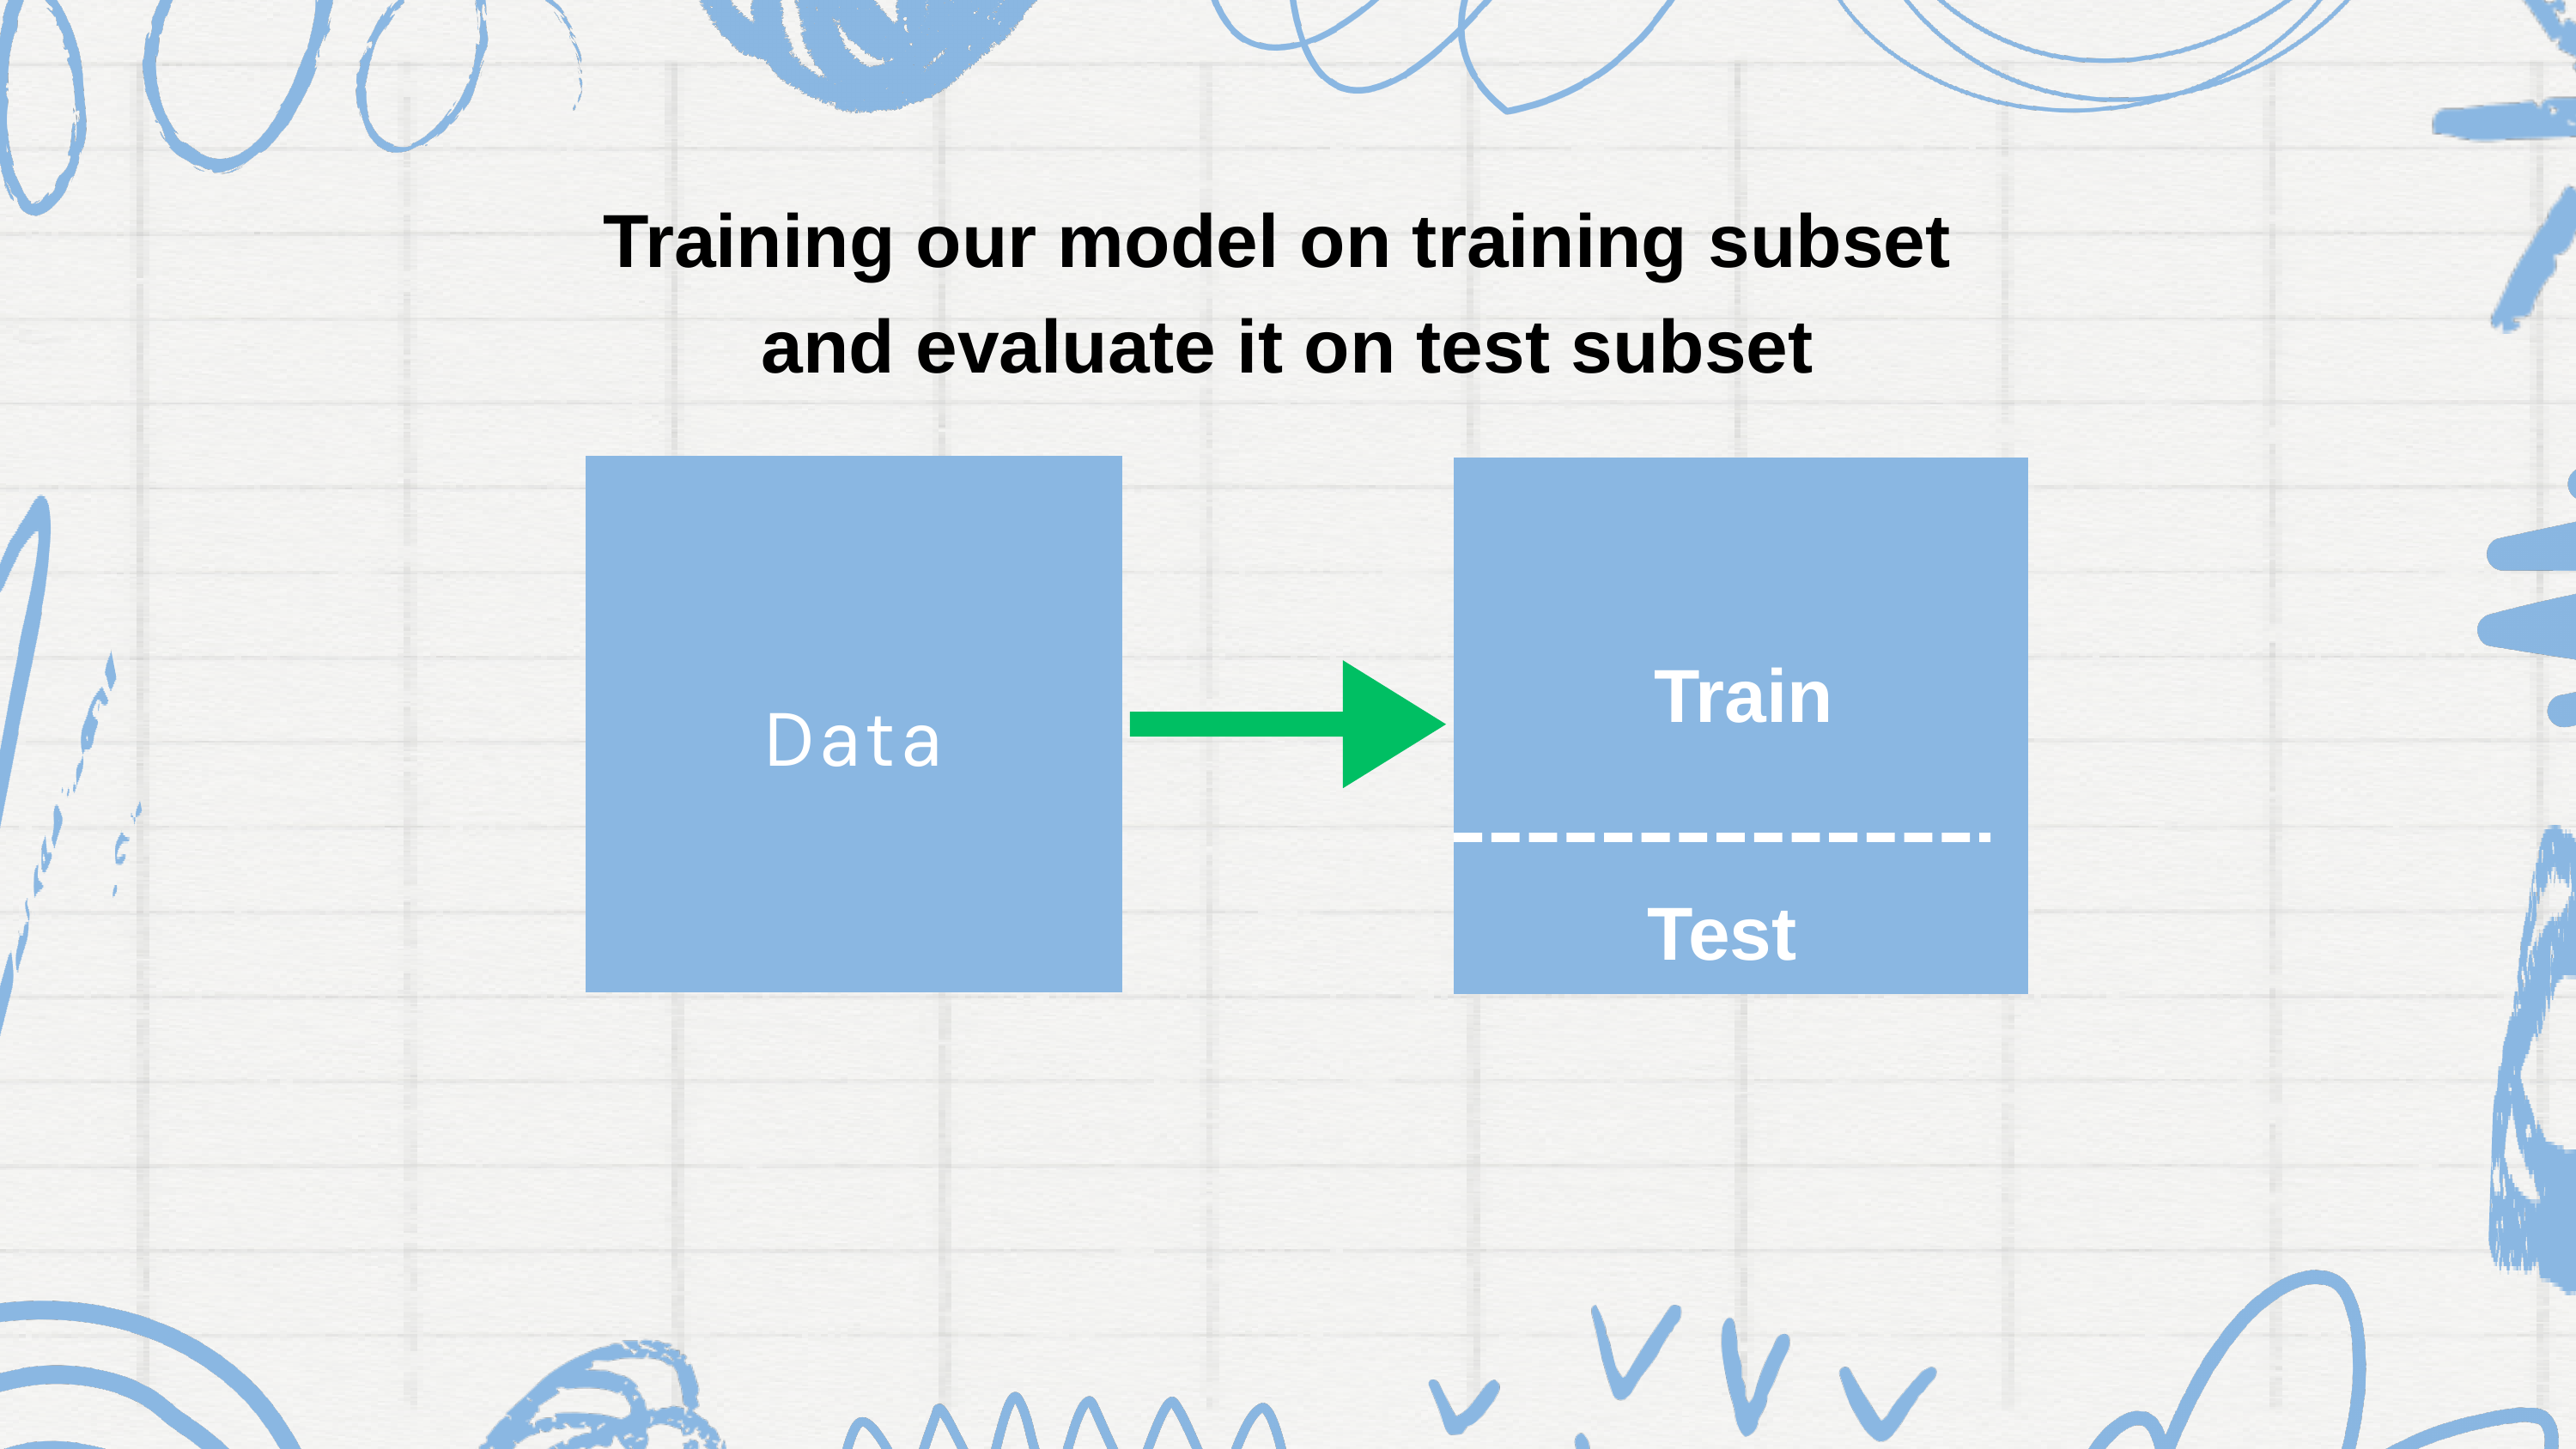

Training our model on training subset
and evaluate it on test subset

Data

Train

Test